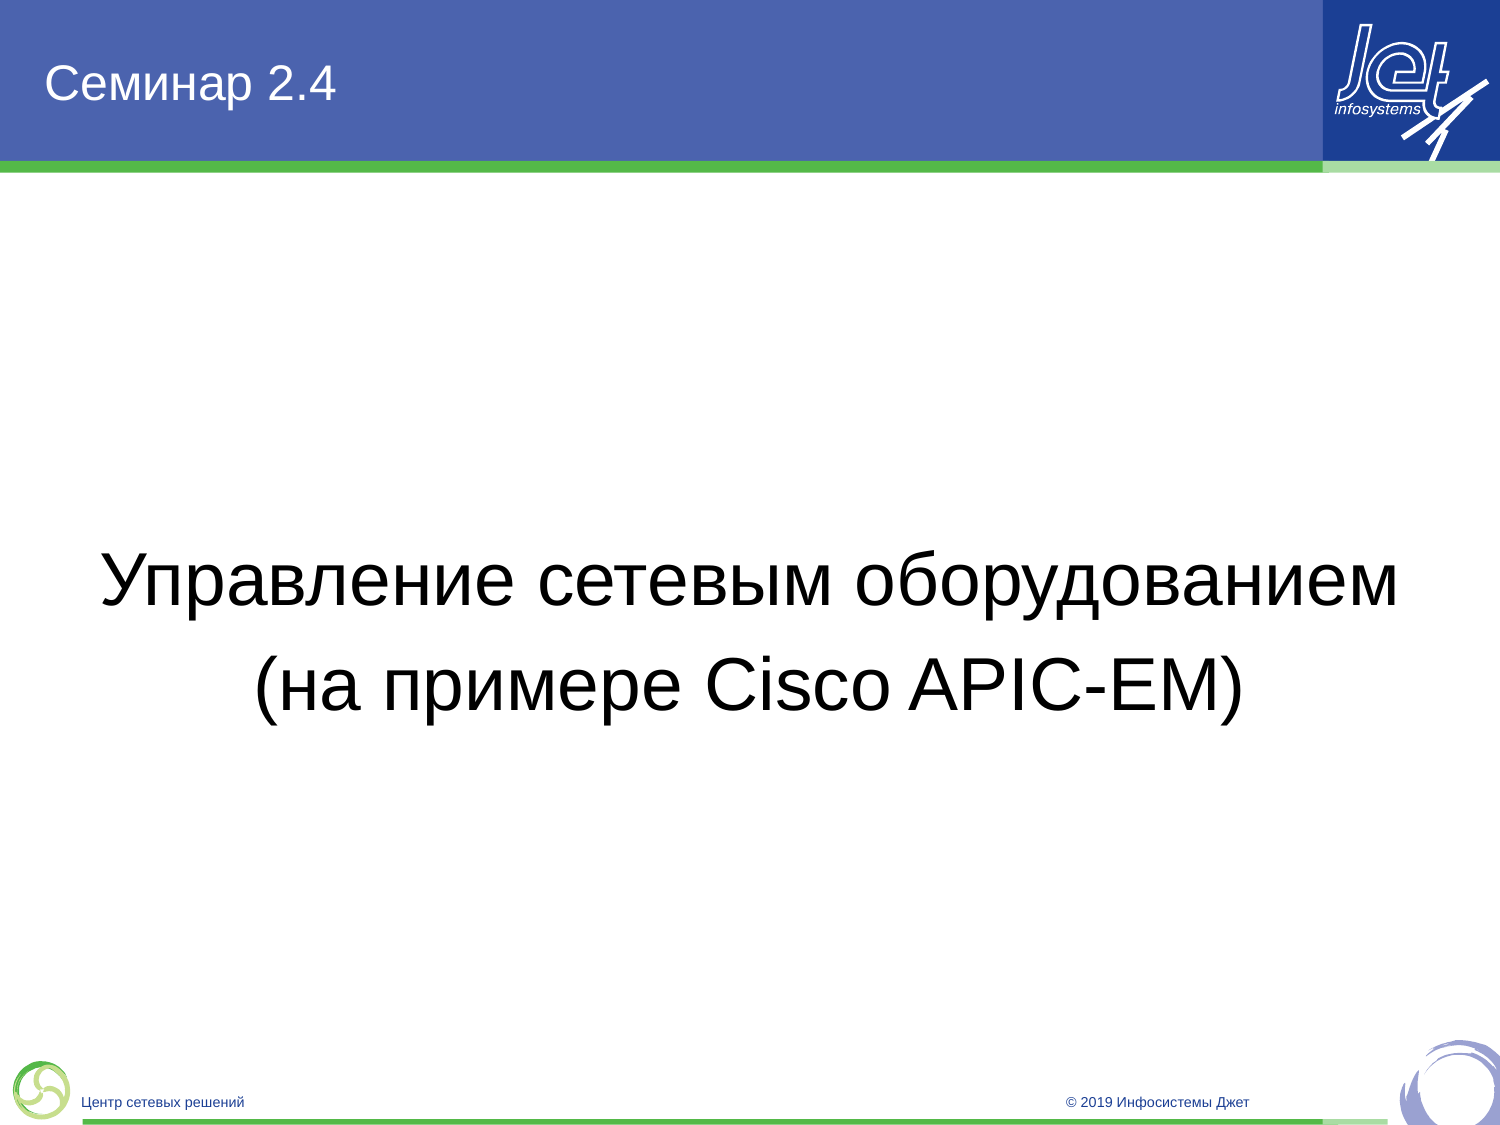

# Семинар 2.4
Управление сетевым оборудованием
(на примере Cisco APIC-EM)